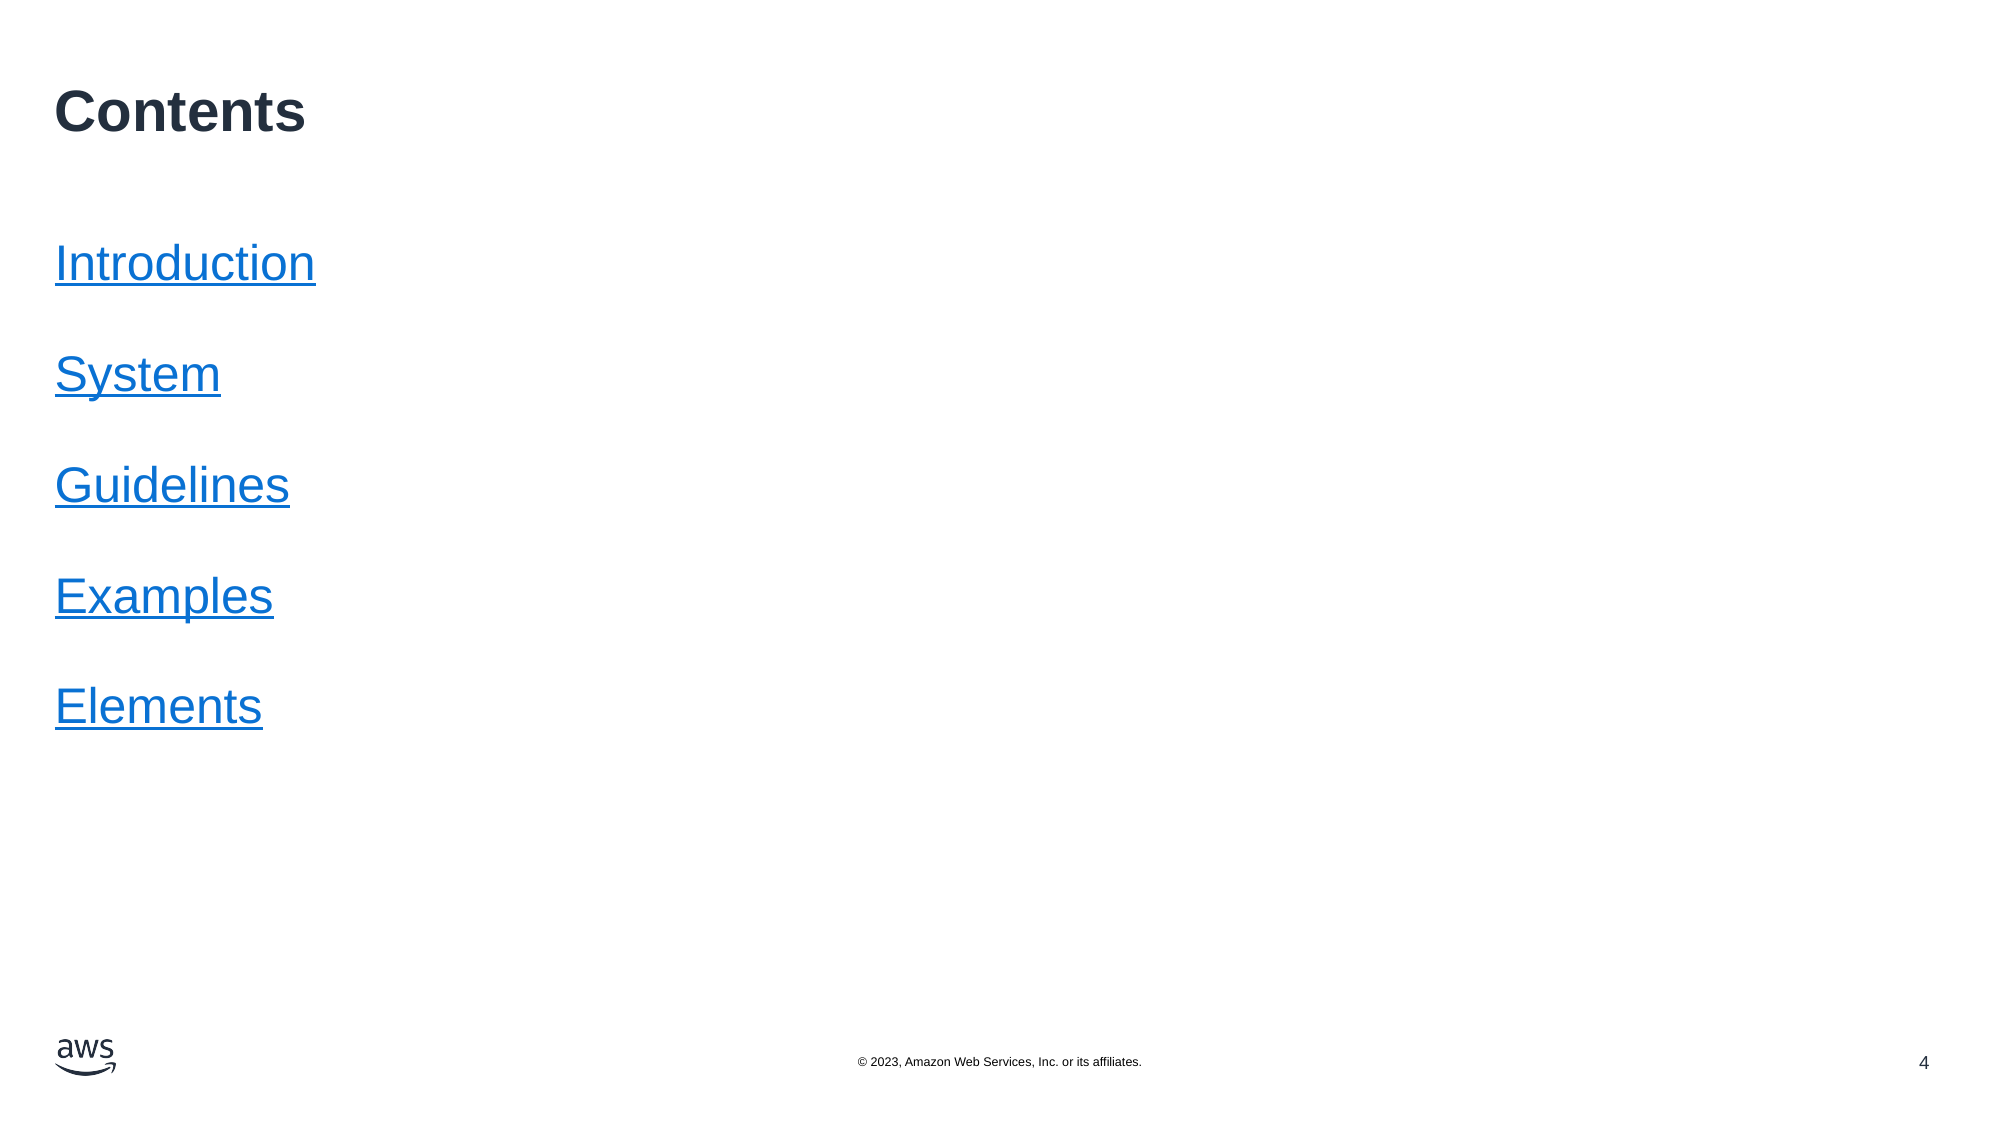

# Contents
Introduction
System
Guidelines
Examples
Elements
© 2023, Amazon Web Services, Inc. or its affiliates.
4